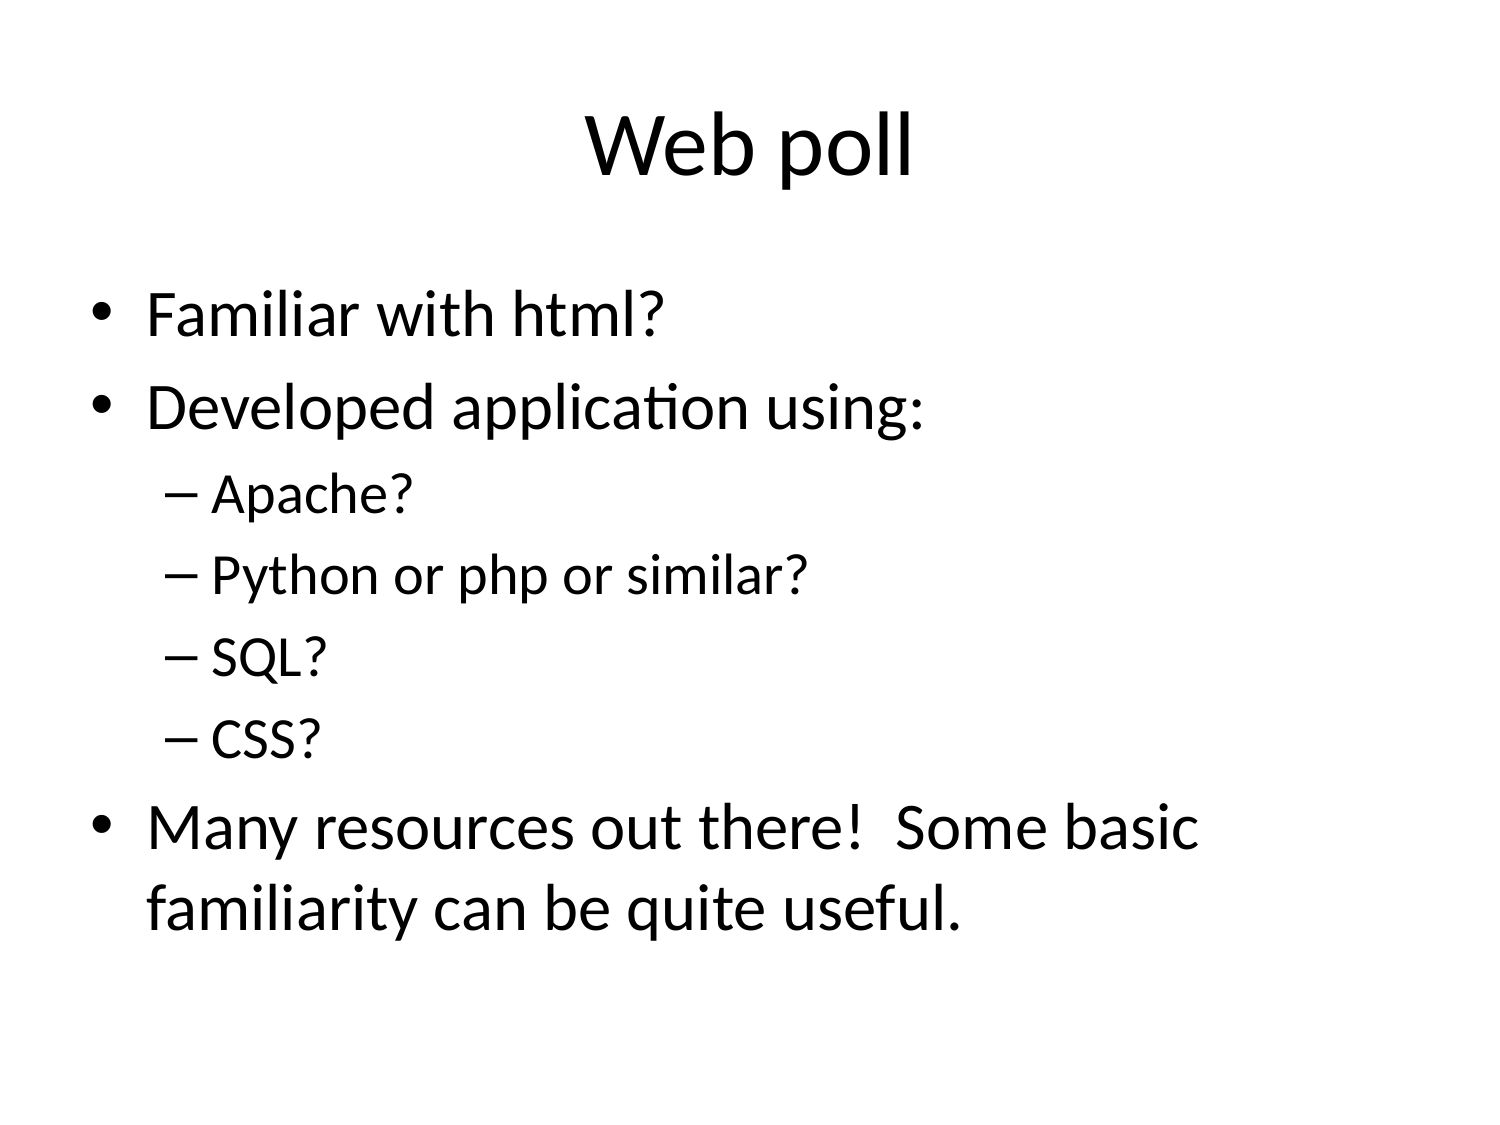

# Web poll
Familiar with html?
Developed application using:
Apache?
Python or php or similar?
SQL?
CSS?
Many resources out there!  Some basic familiarity can be quite useful.